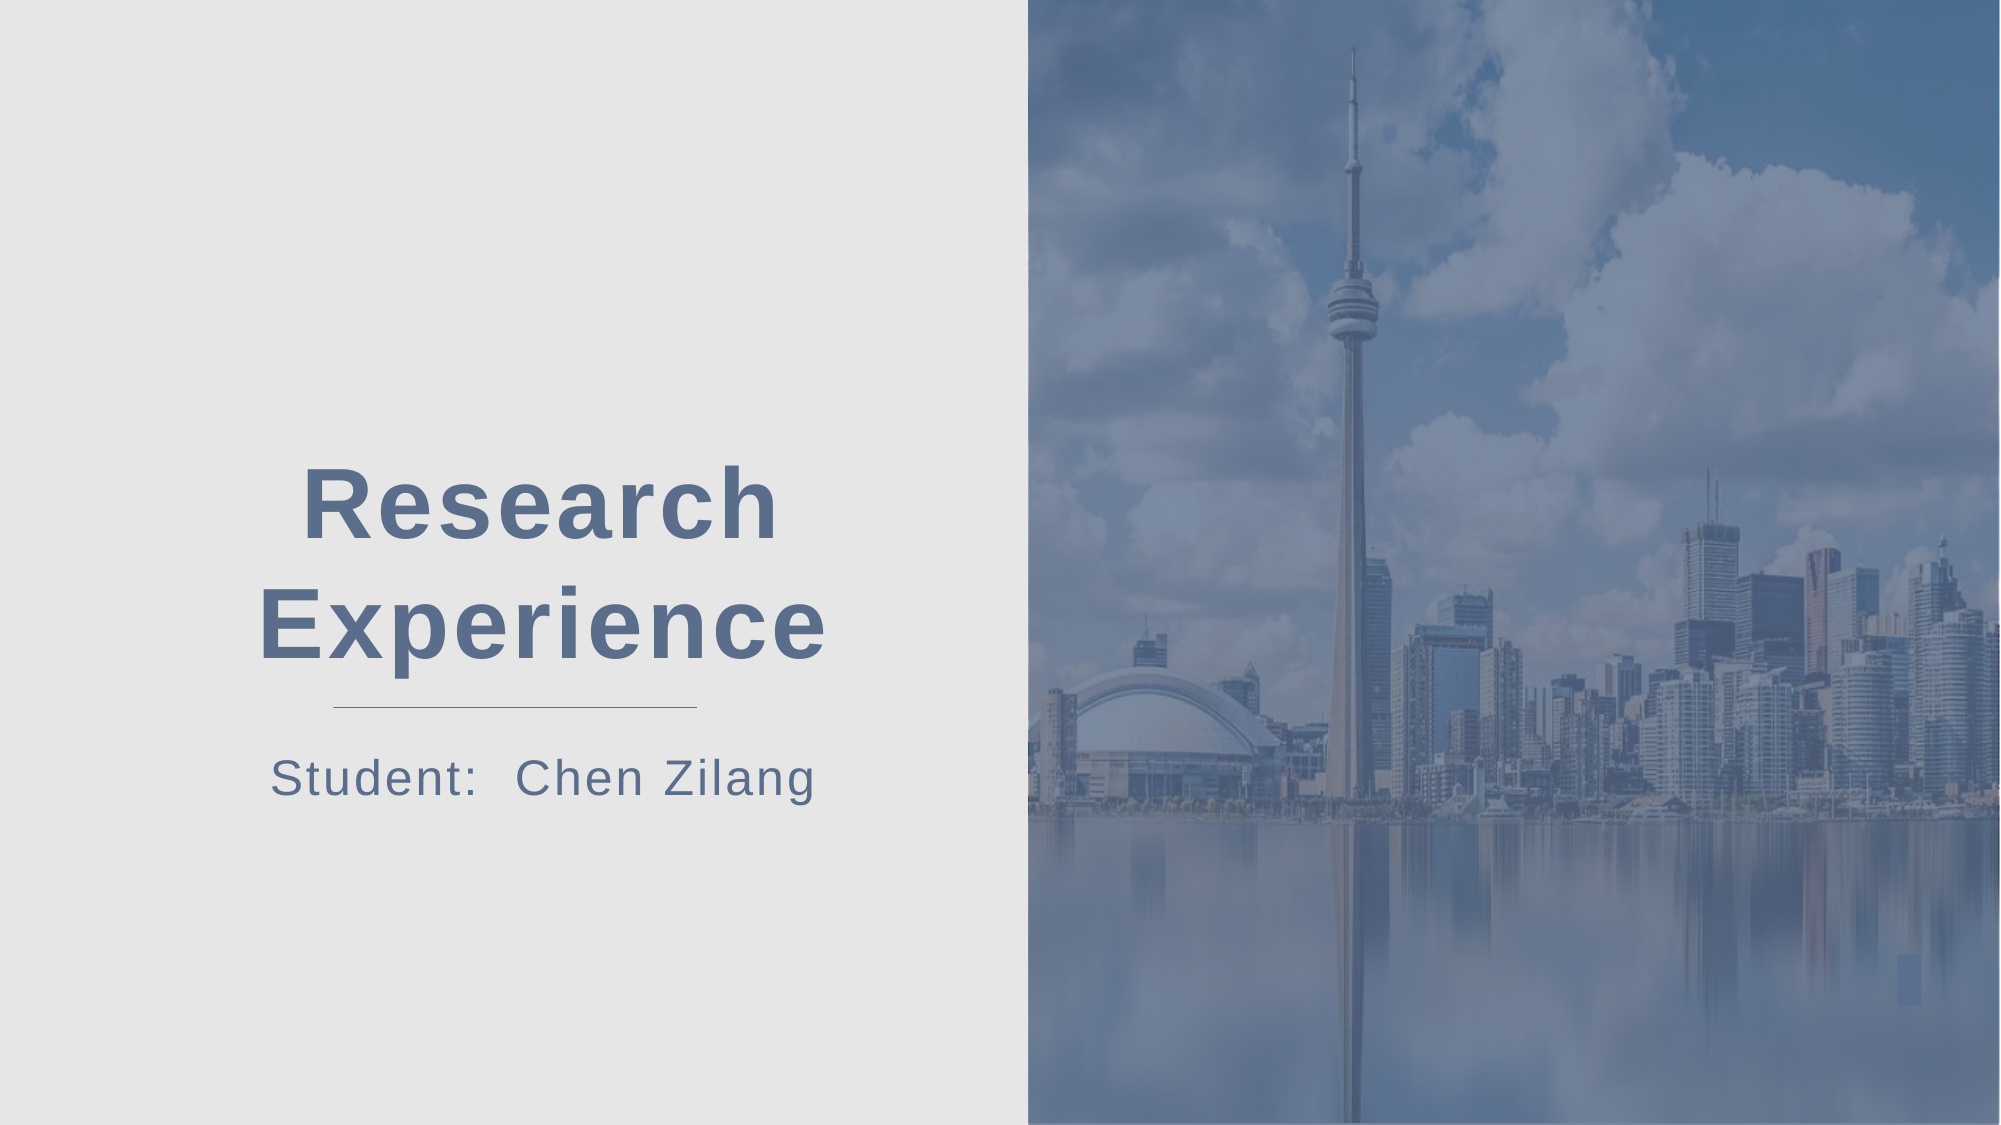

# Research Experience
Student:  Chen Zilang
1